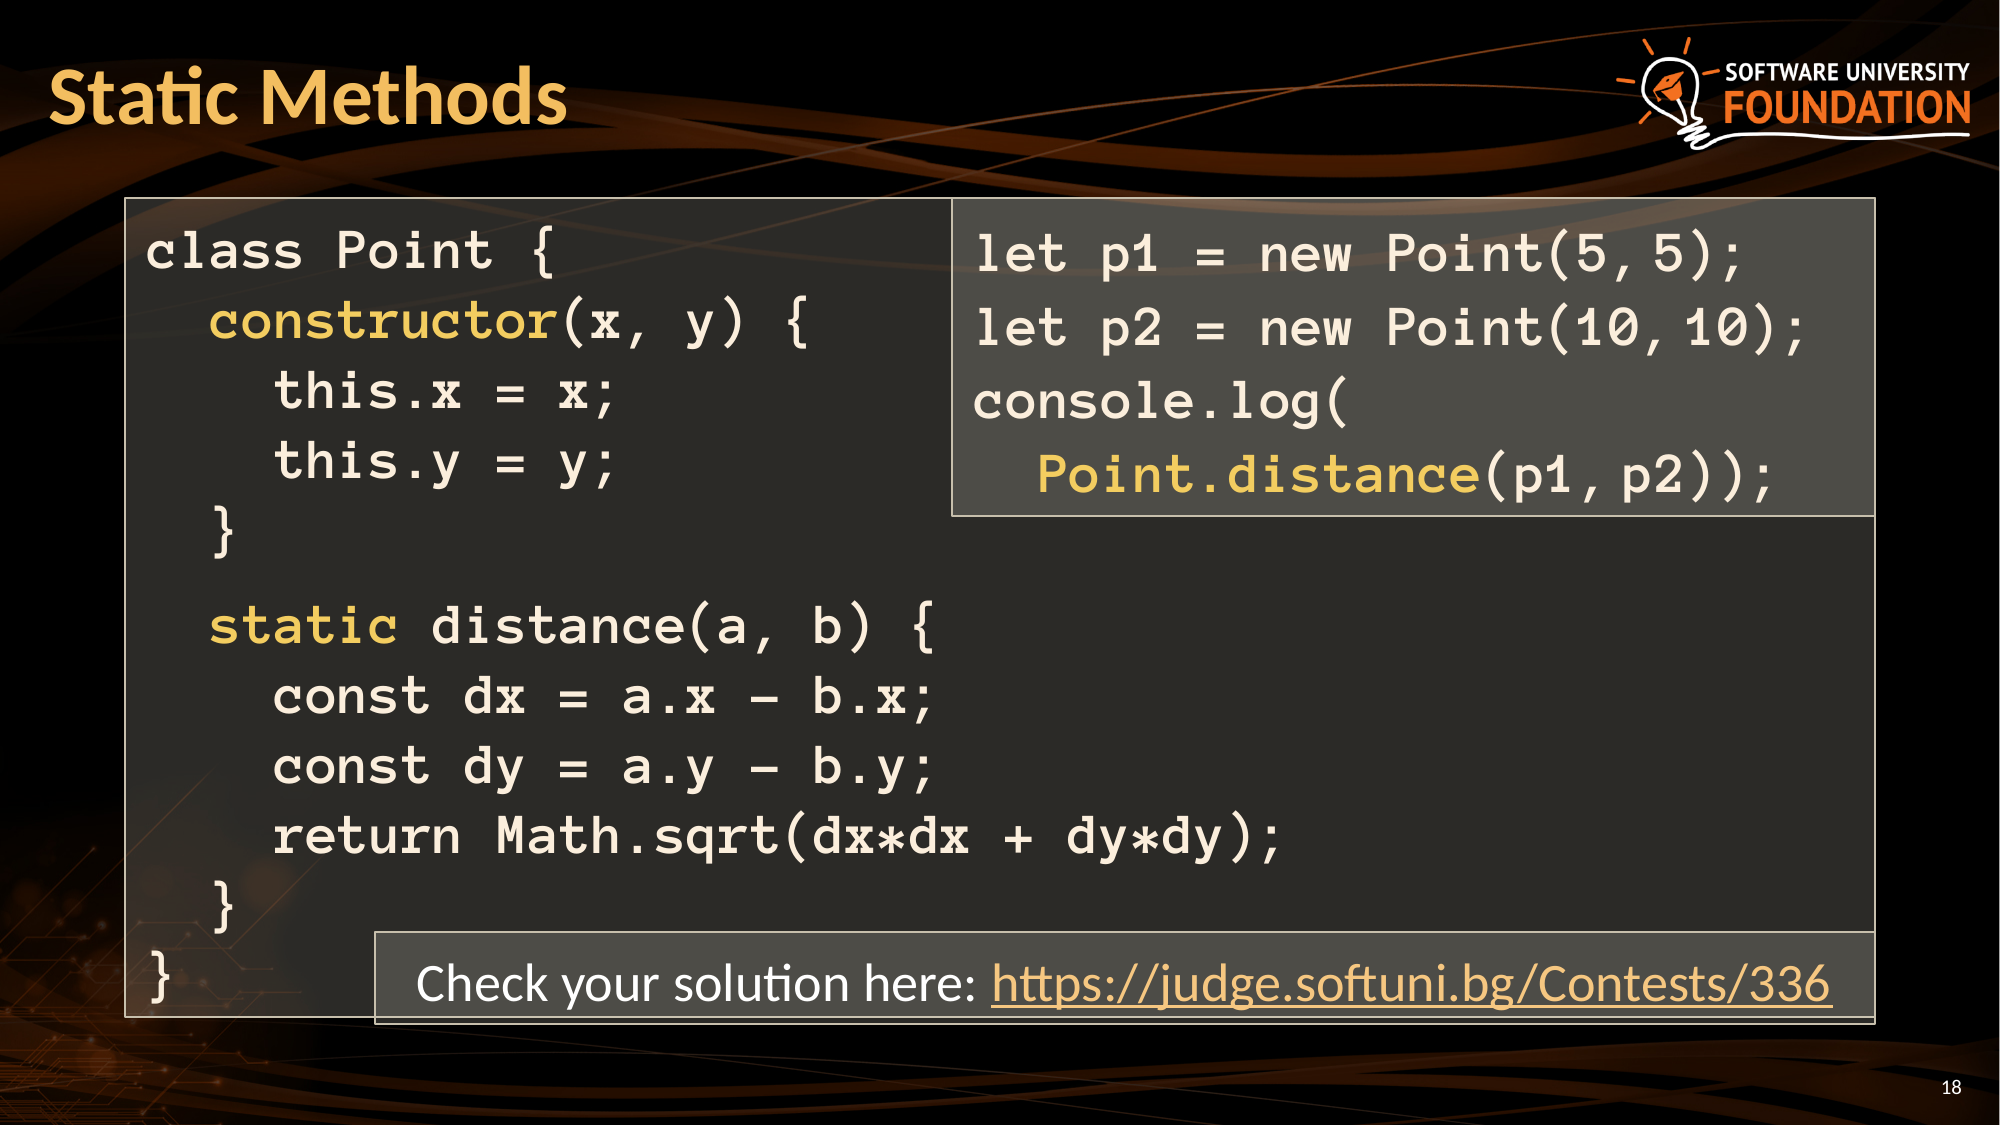

# Static Methods
class Point {
  constructor(x, y) {
    this.x = x;
    this.y = y;
  }
  static distance(a, b) {
    const dx = a.x - b.x;
    const dy = a.y - b.y;
    return Math.sqrt(dx*dx + dy*dy);
  }
}
let p1 = new Point(5, 5);
let p2 = new Point(10, 10);
console.log(
  Point.distance(p1, p2));
Check your solution here: https://judge.softuni.bg/Contests/336
18